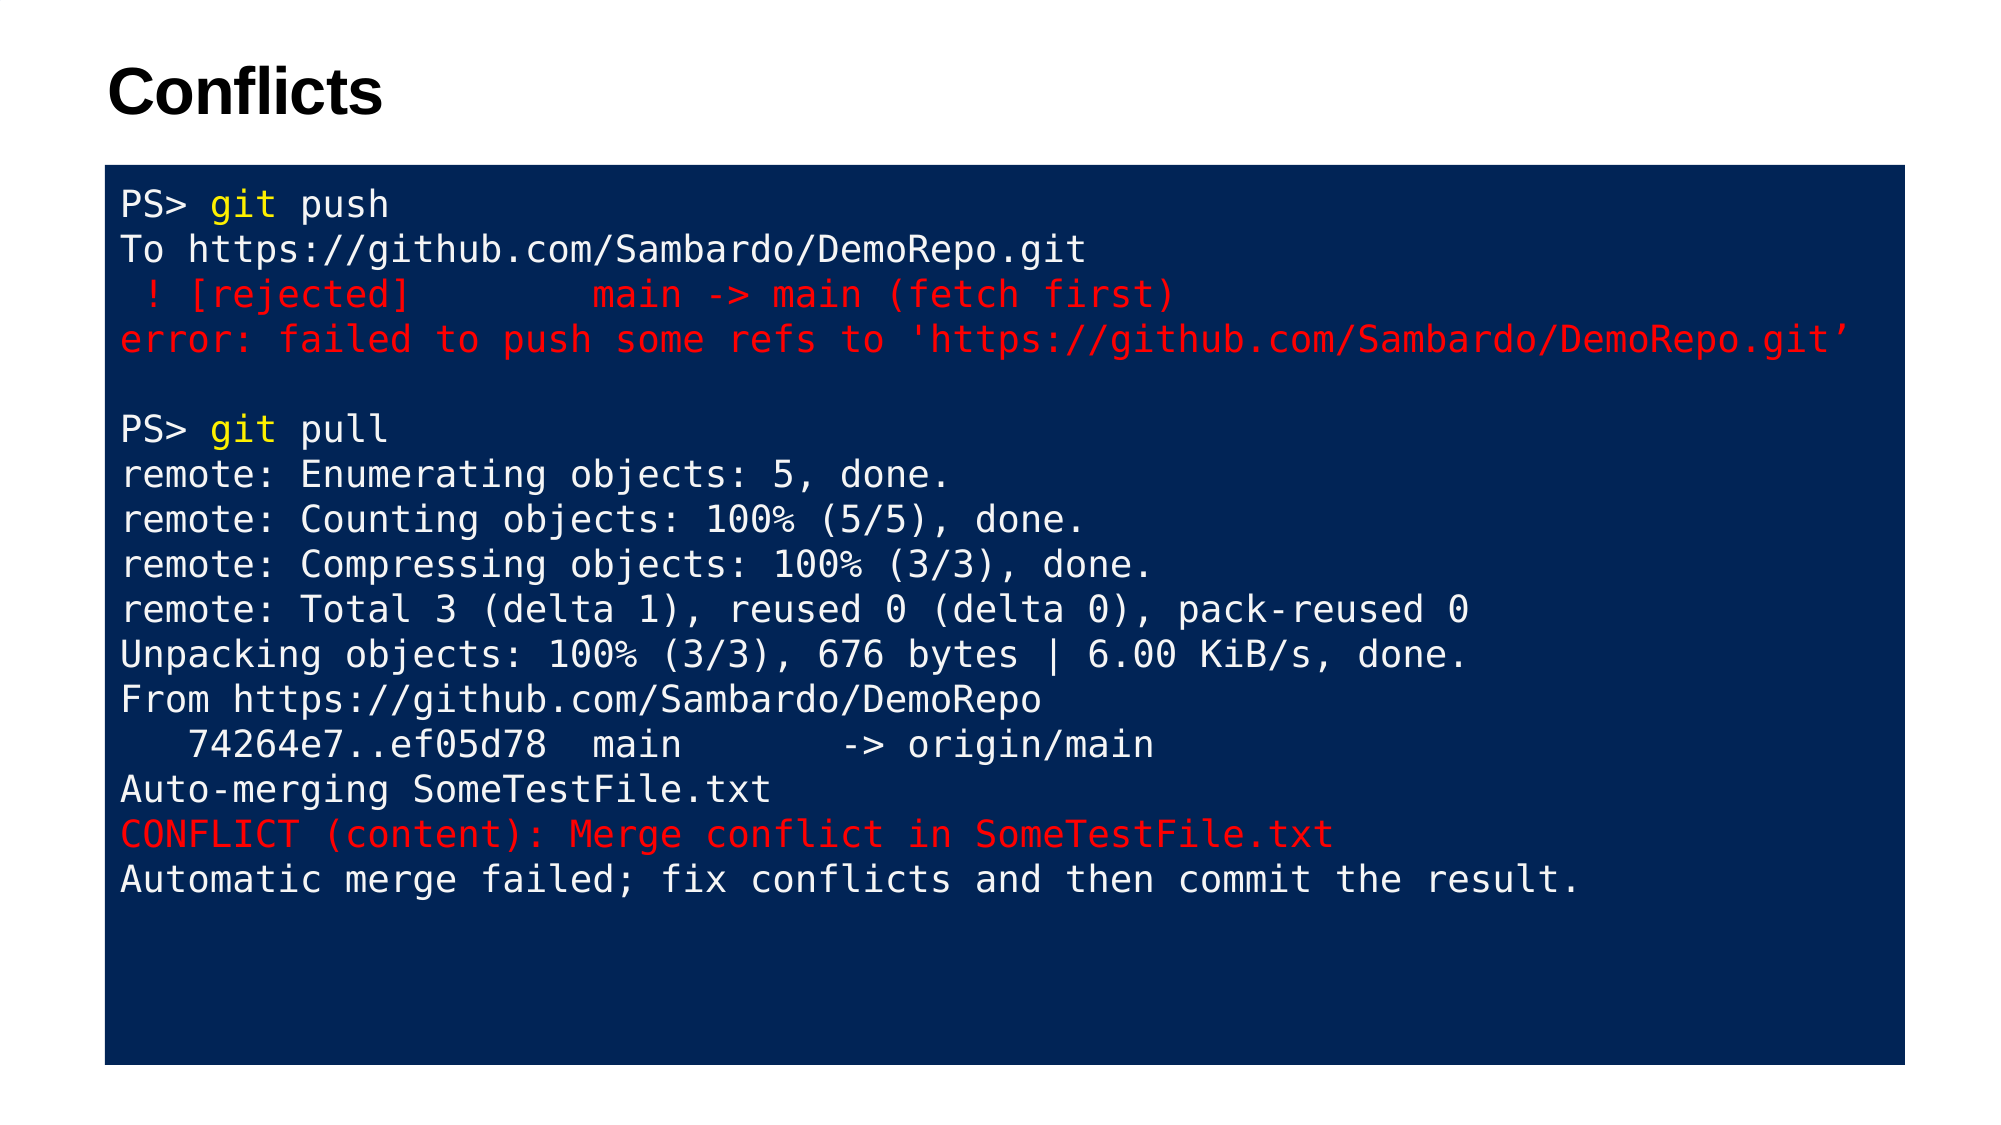

# Conflicts
PS> git push
To https://github.com/Sambardo/DemoRepo.git
 ! [rejected]        main -> main (fetch first)
error: failed to push some refs to 'https://github.com/Sambardo/DemoRepo.git’

PS> git pull
remote: Enumerating objects: 5, done.
remote: Counting objects: 100% (5/5), done.
remote: Compressing objects: 100% (3/3), done.
remote: Total 3 (delta 1), reused 0 (delta 0), pack-reused 0
Unpacking objects: 100% (3/3), 676 bytes | 6.00 KiB/s, done.
From https://github.com/Sambardo/DemoRepo
   74264e7..ef05d78  main       -> origin/main
Auto-merging SomeTestFile.txt
CONFLICT (content): Merge conflict in SomeTestFile.txt
Automatic merge failed; fix conflicts and then commit the result.